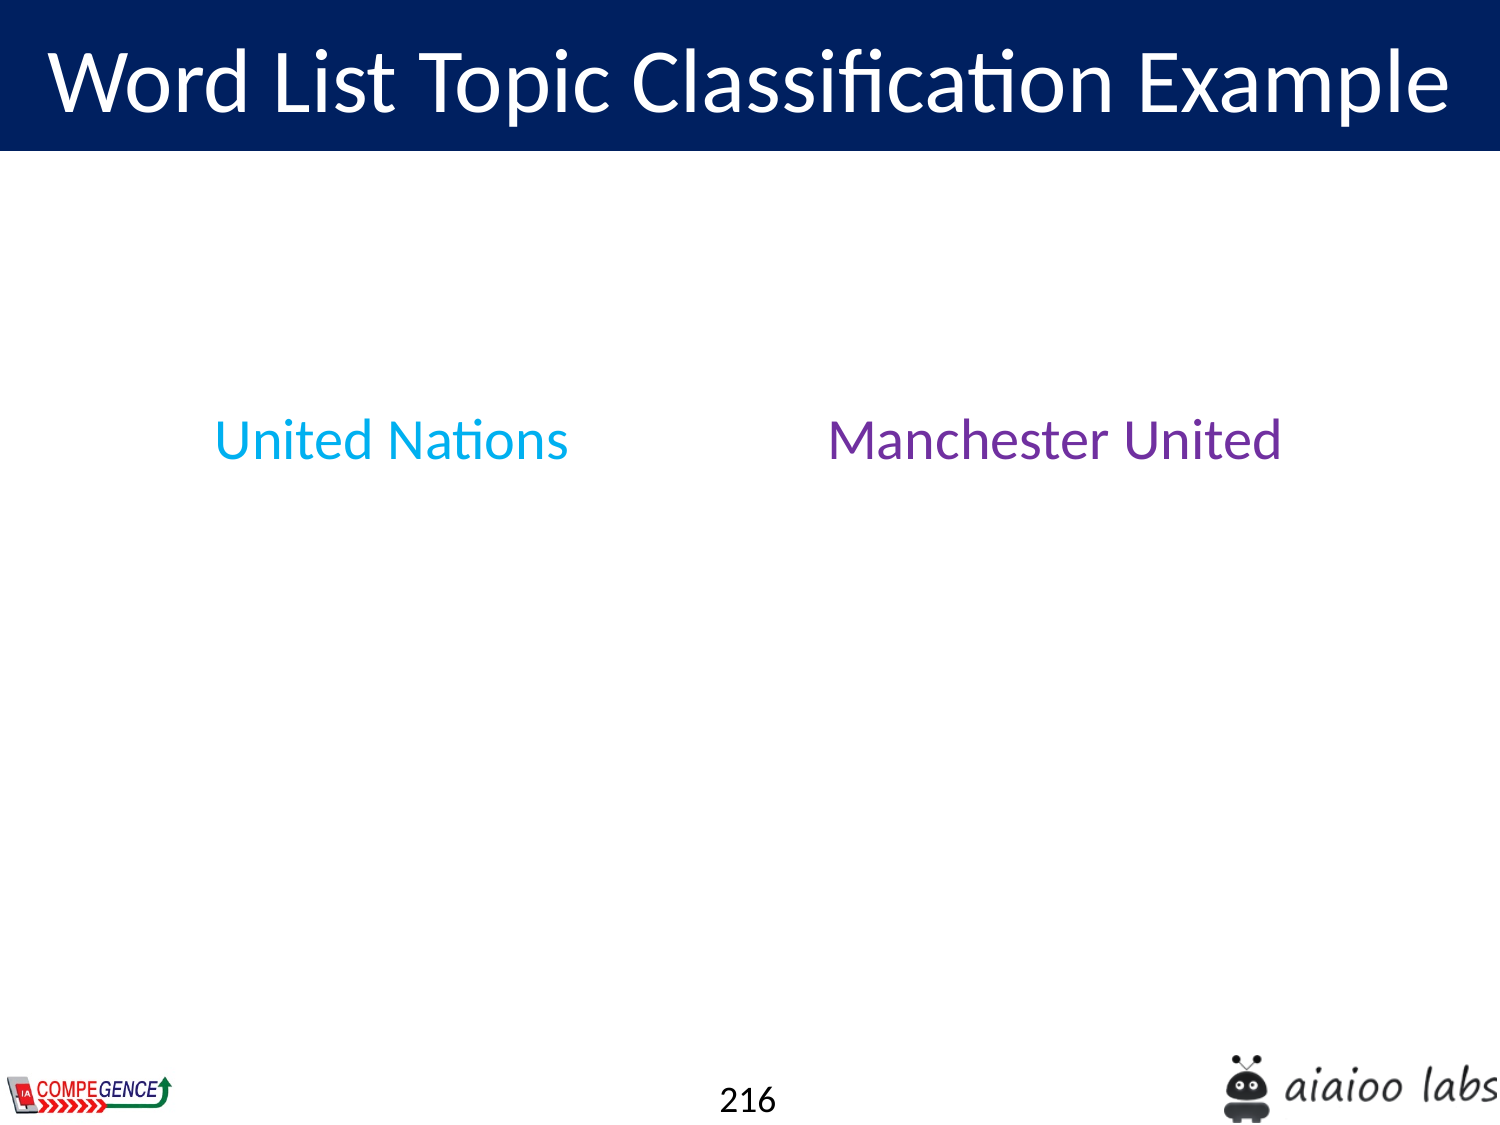

Word List Topic Classification Example
United Nations
Manchester United